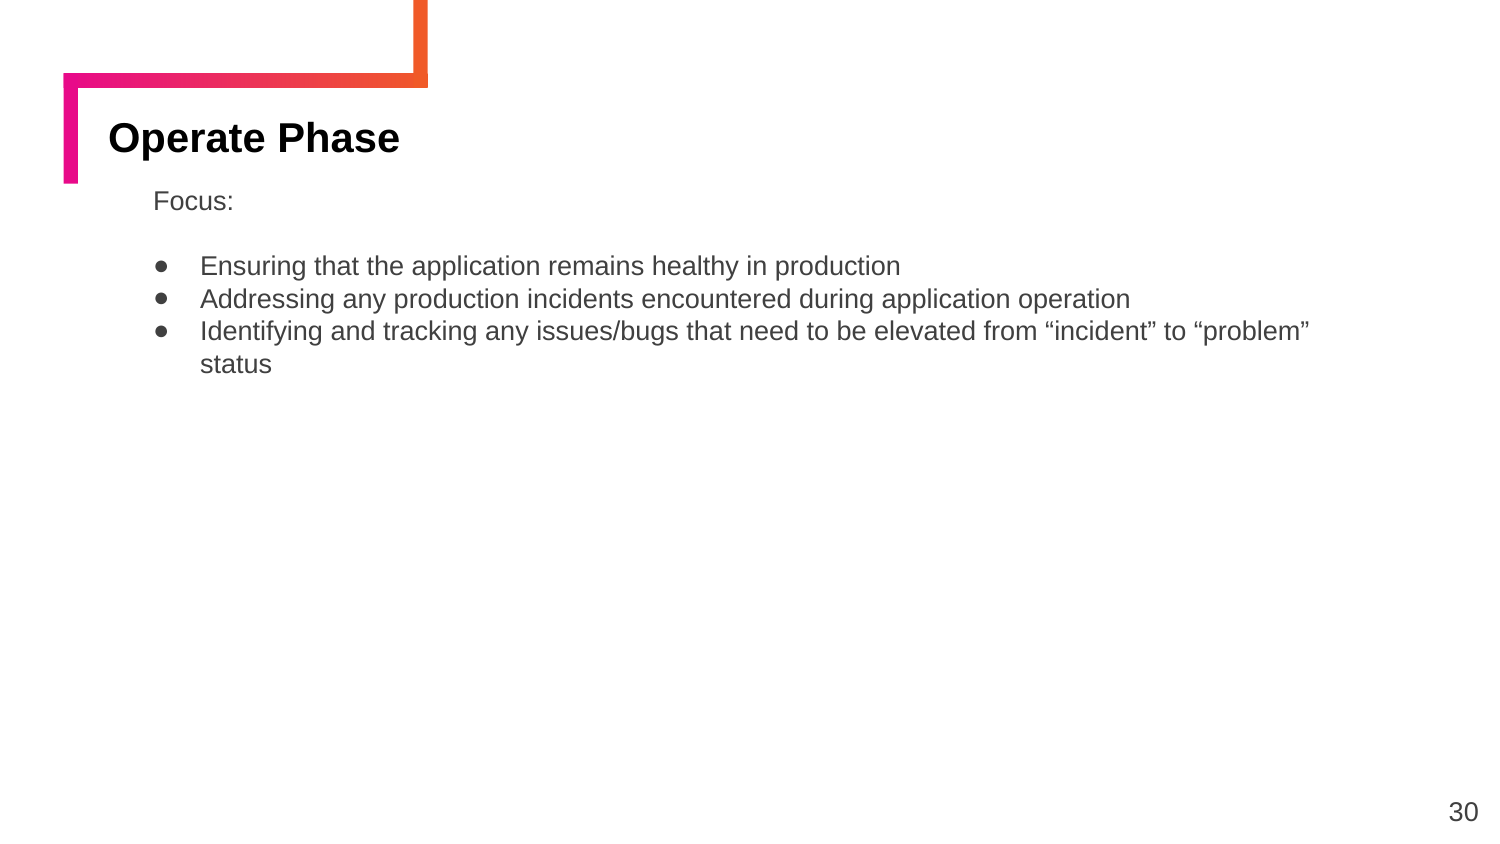

# Operate Phase
Focus:

Ensuring that the application remains healthy in production
Addressing any production incidents encountered during application operation
Identifying and tracking any issues/bugs that need to be elevated from “incident” to “problem” status
30